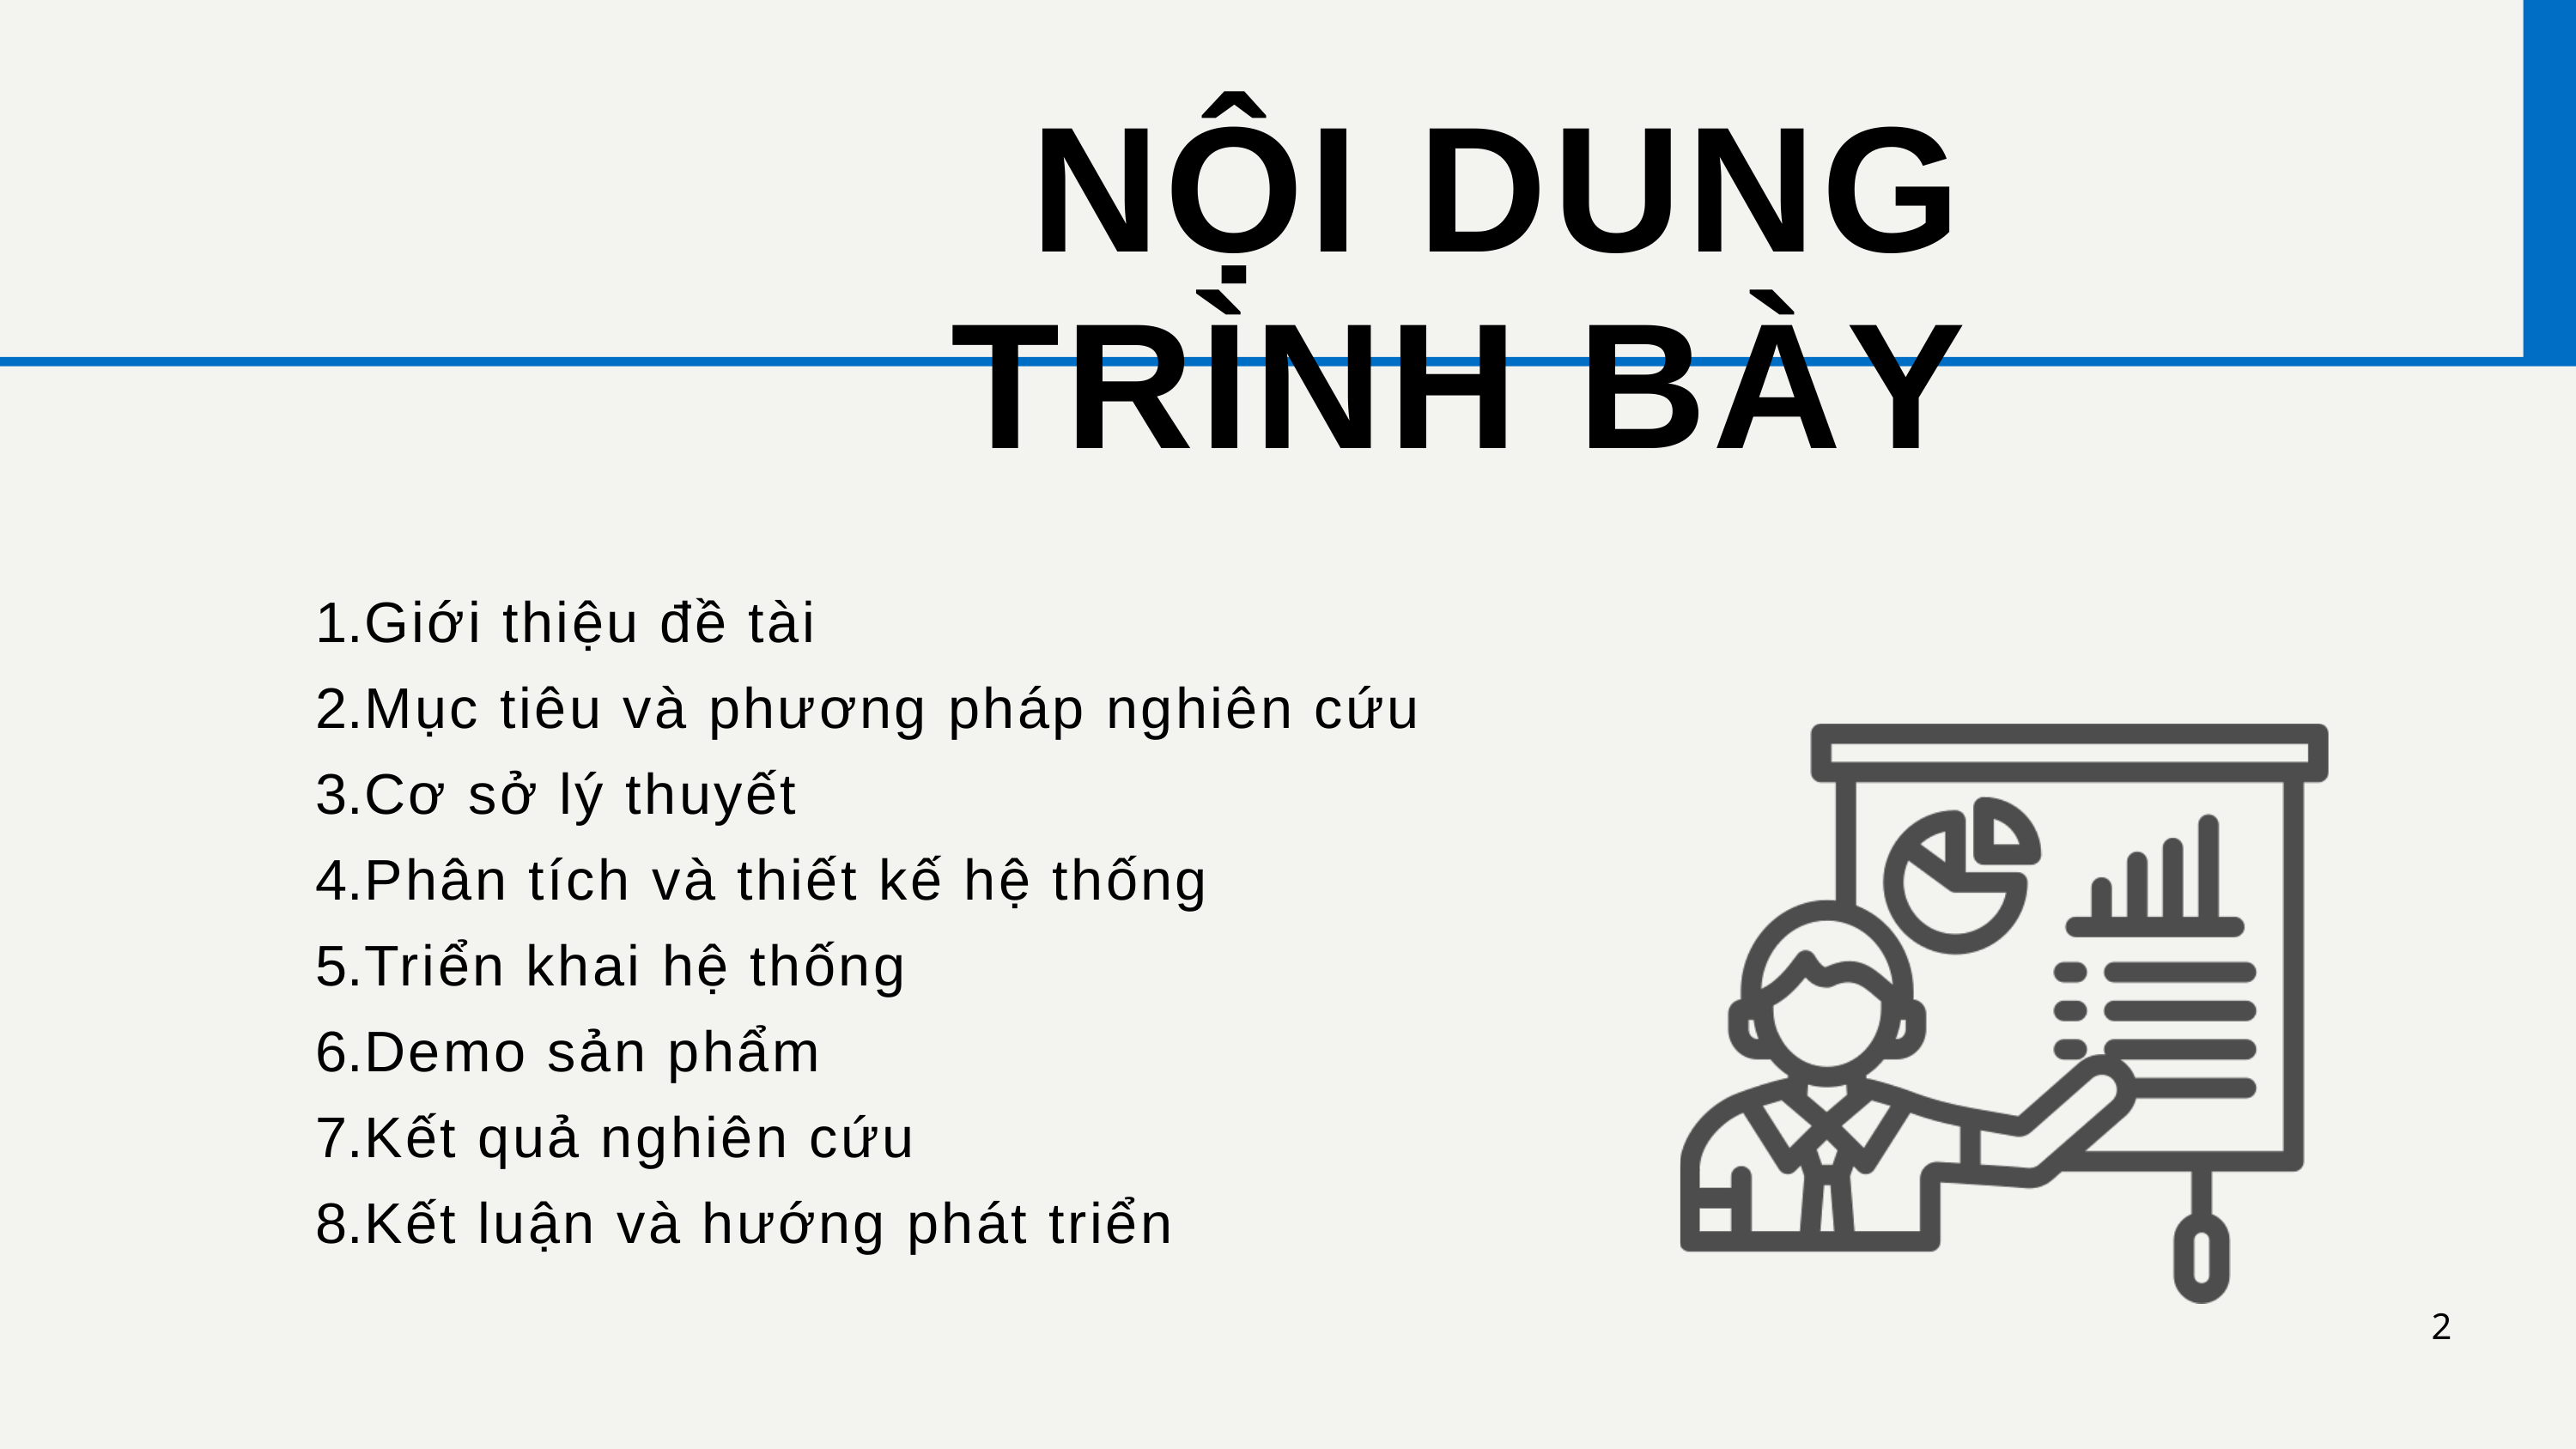

NỘI DUNG TRÌNH BÀY

Giới thiệu đề tài
Mục tiêu và phương pháp nghiên cứu
Cơ sở lý thuyết
Phân tích và thiết kế hệ thống
Triển khai hệ thống
Demo sản phẩm
Kết quả nghiên cứu
Kết luận và hướng phát triển

2